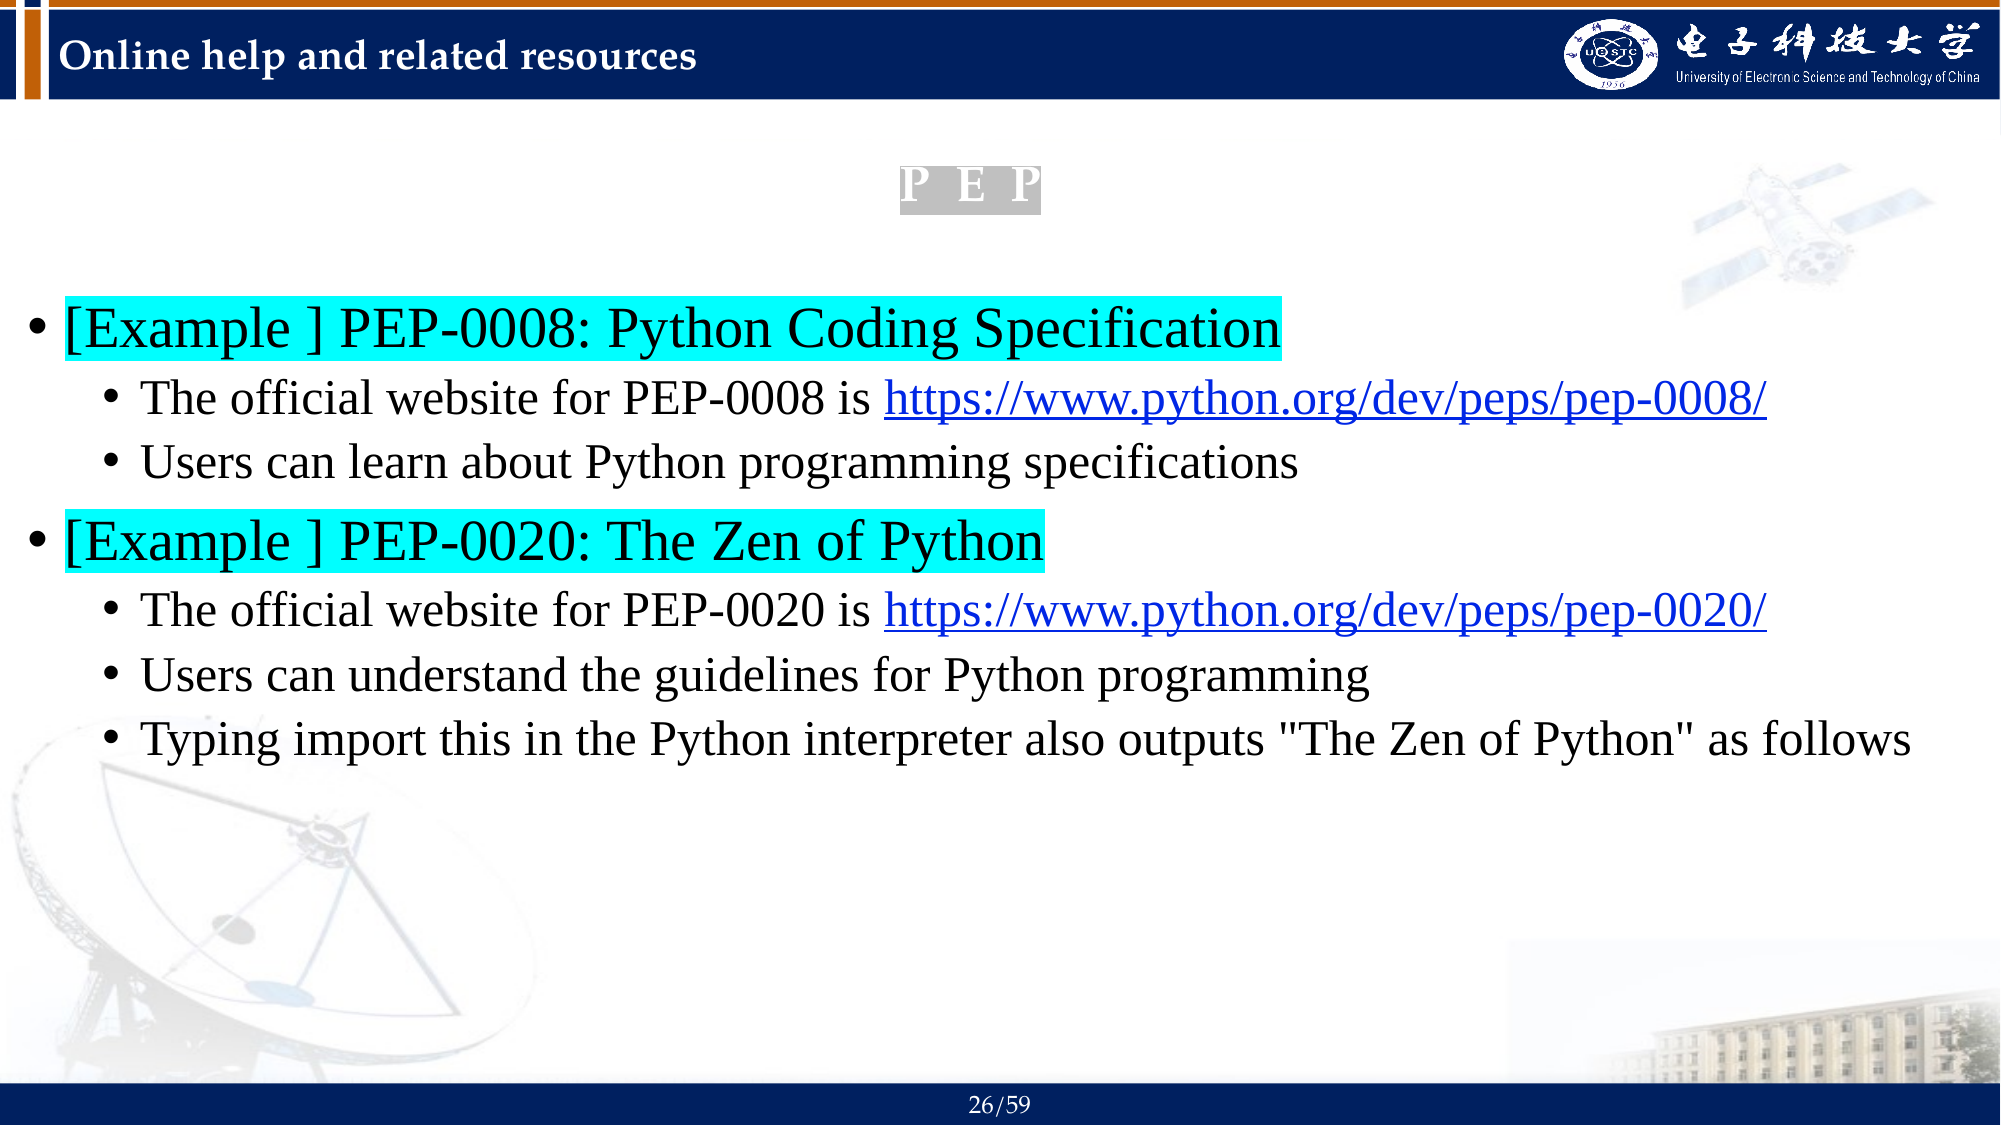

# Online help and related resources
P  E  P
[Example ] PEP-0008: Python Coding Specification
The official website for PEP-0008 is https://www.python.org/dev/peps/pep-0008/
Users can learn about Python programming specifications
[Example ] PEP-0020: The Zen of Python
The official website for PEP-0020 is https://www.python.org/dev/peps/pep-0020/
Users can understand the guidelines for Python programming
Typing import this in the Python interpreter also outputs "The Zen of Python" as follows